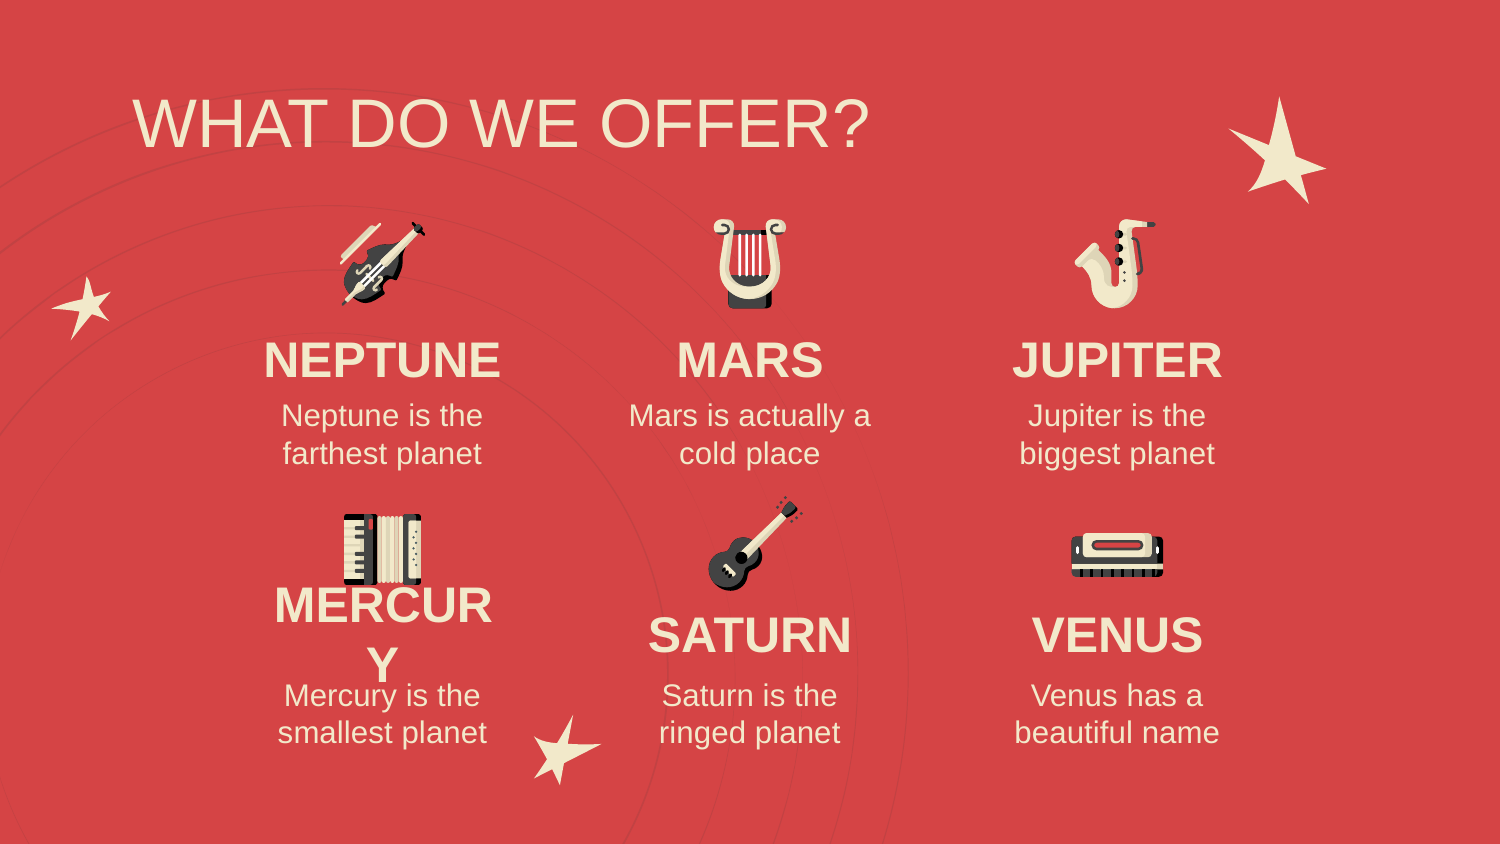

WHAT DO WE OFFER?

# NEPTUNE
MARS
JUPITER
Neptune is the farthest planet
Mars is actually a cold place
Jupiter is the biggest planet

MERCURY
SATURN
VENUS
Mercury is the smallest planet
Saturn is the ringed planet
Venus has a beautiful name